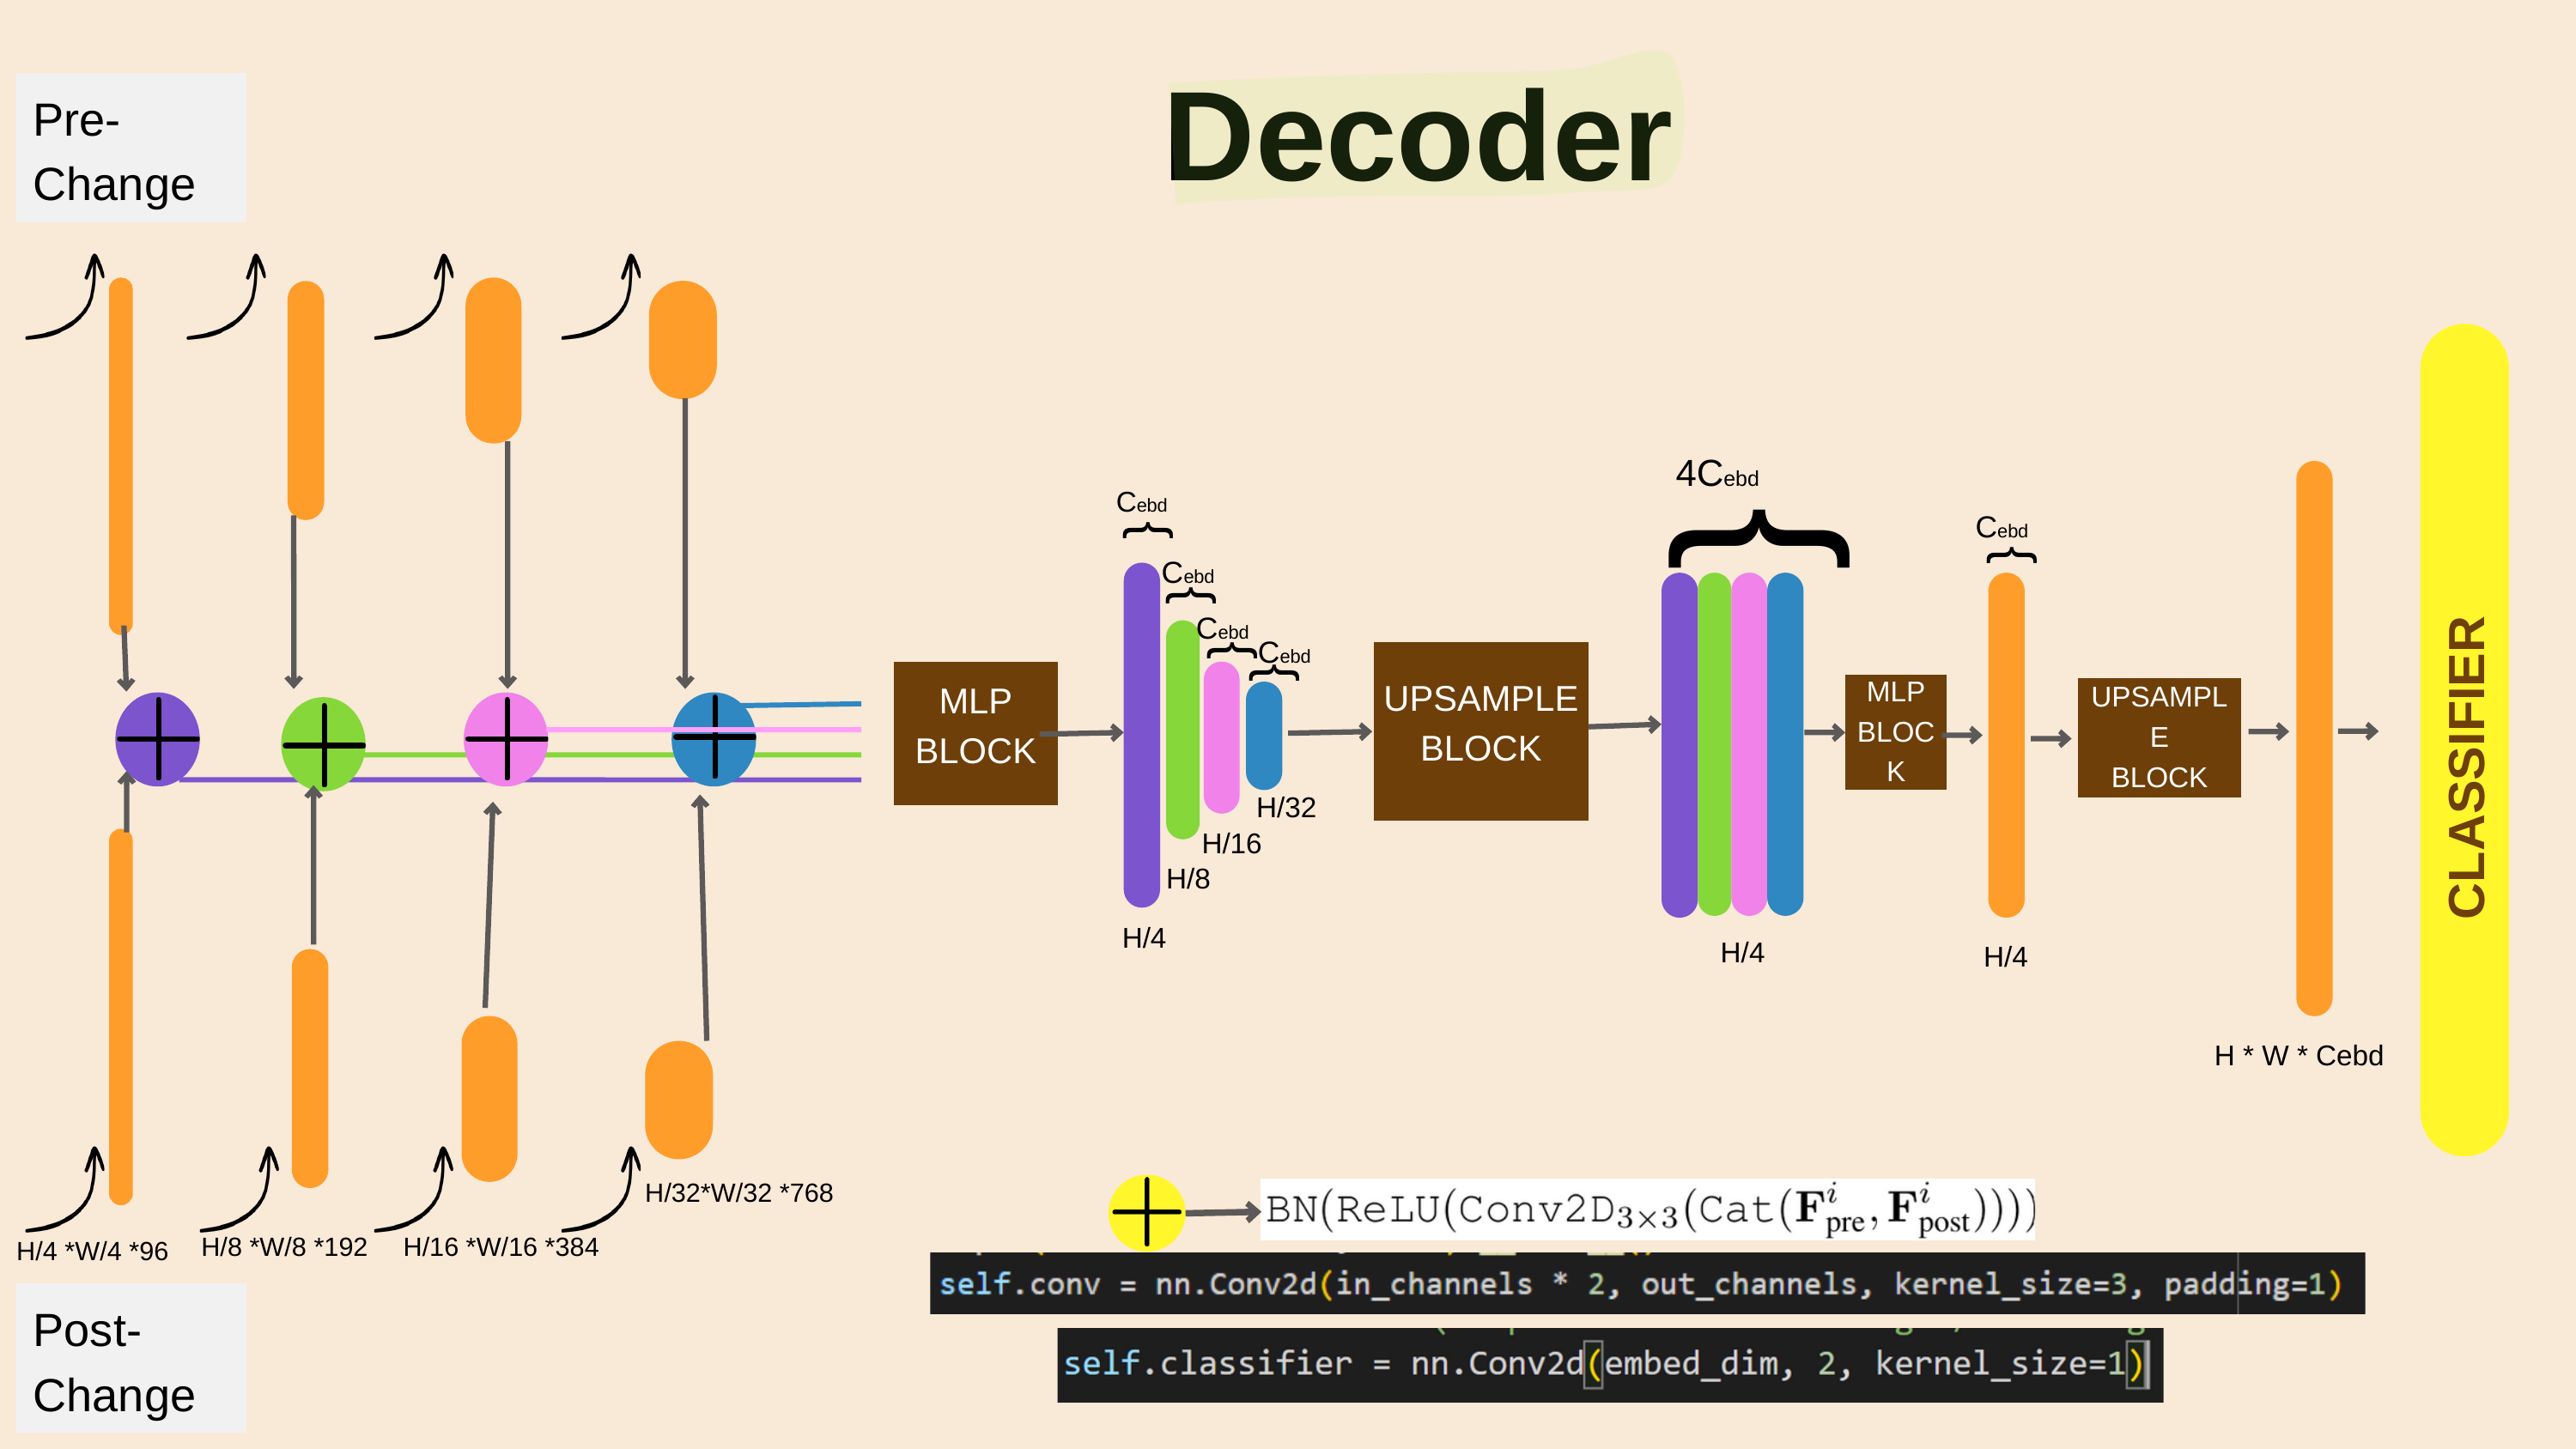

Decoder

Pre-Change

}

4Cebd

Cebd
}
Cebd

}
Cebd
}

Cebd
}

Cebd
}

UPSAMPLE
BLOCK

MLP
BLOCK

MLP
BLOCK

UPSAMPLE
BLOCK

CLASSIFIER

H/32

H/16

H/8
H/4
H/4
H/4

H * W * Cebd

H/32*W/32 *768

H/8 *W/8 *192

H/16 *W/16 *384

H/4 *W/4 *96

Post-Change